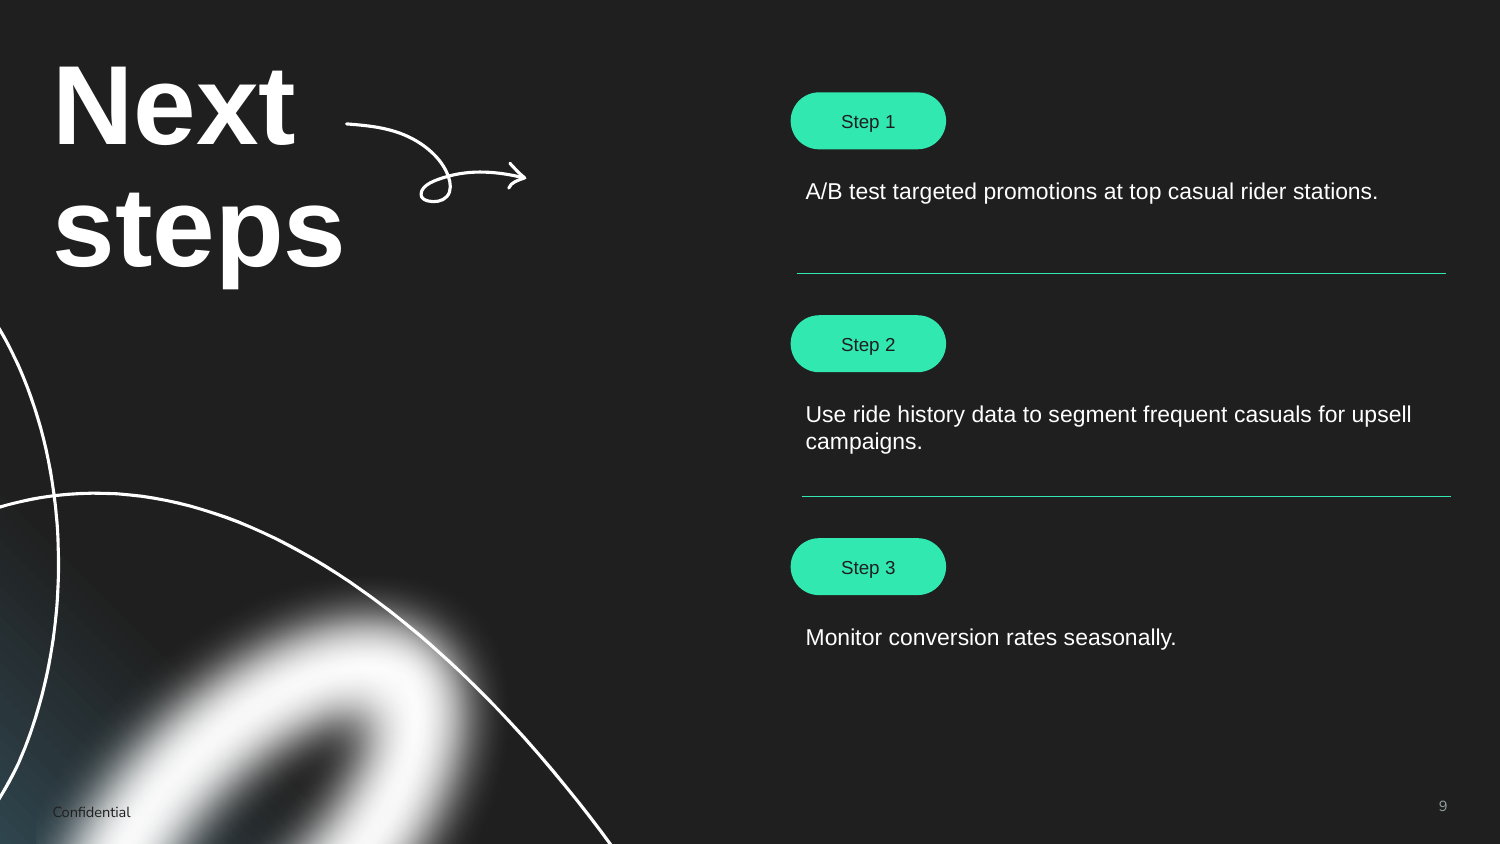

# Next steps
Step 1

A/B test targeted promotions at top casual rider stations.

Step 2
Use ride history data to segment frequent casuals for upsell campaigns.
Step 3
Monitor conversion rates seasonally.
Confidential